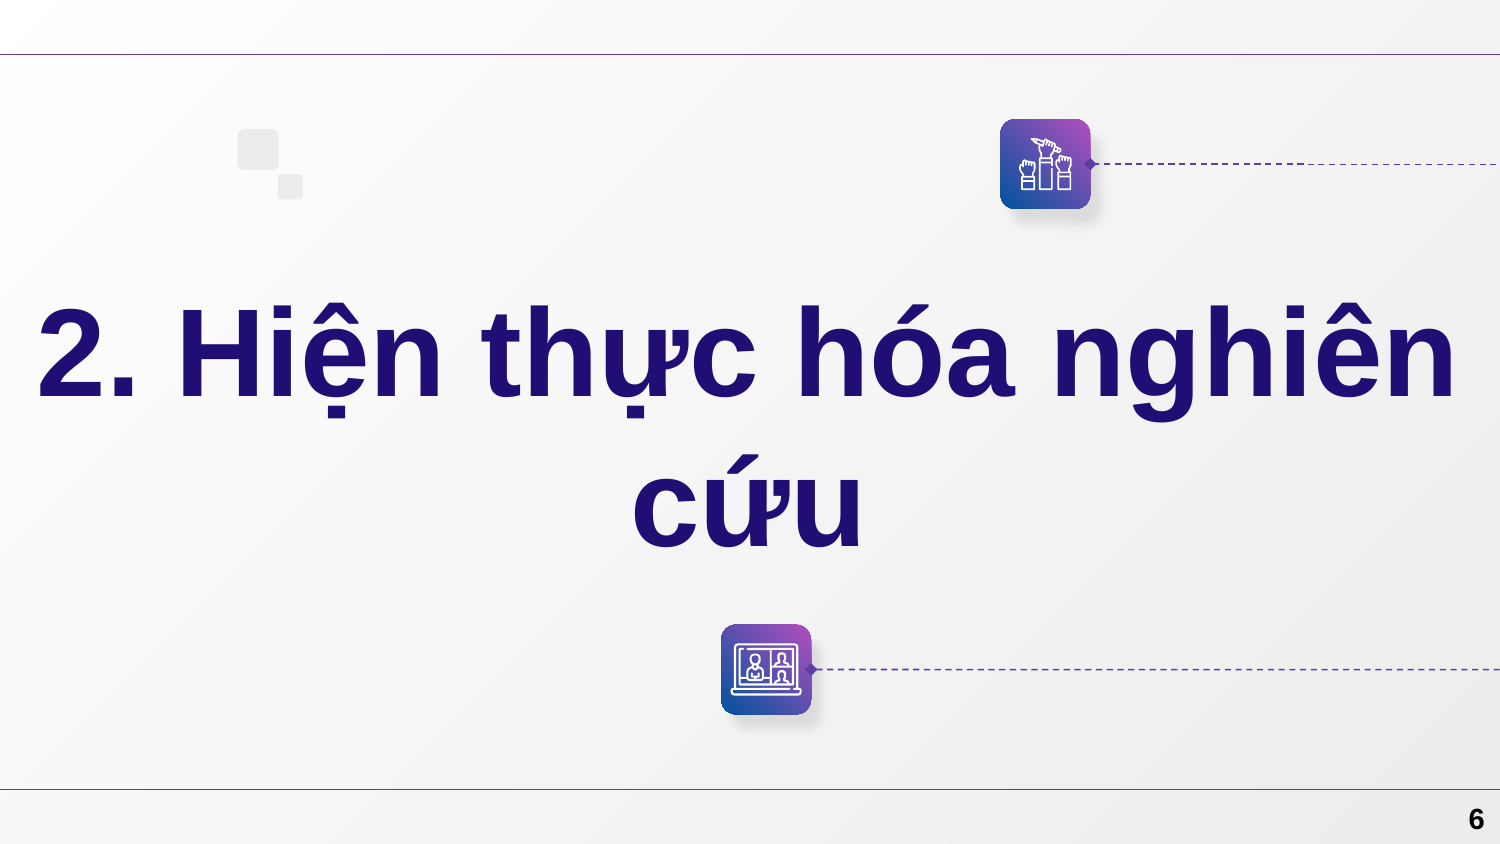

# 2. Hiện thực hóa nghiên cứu

6